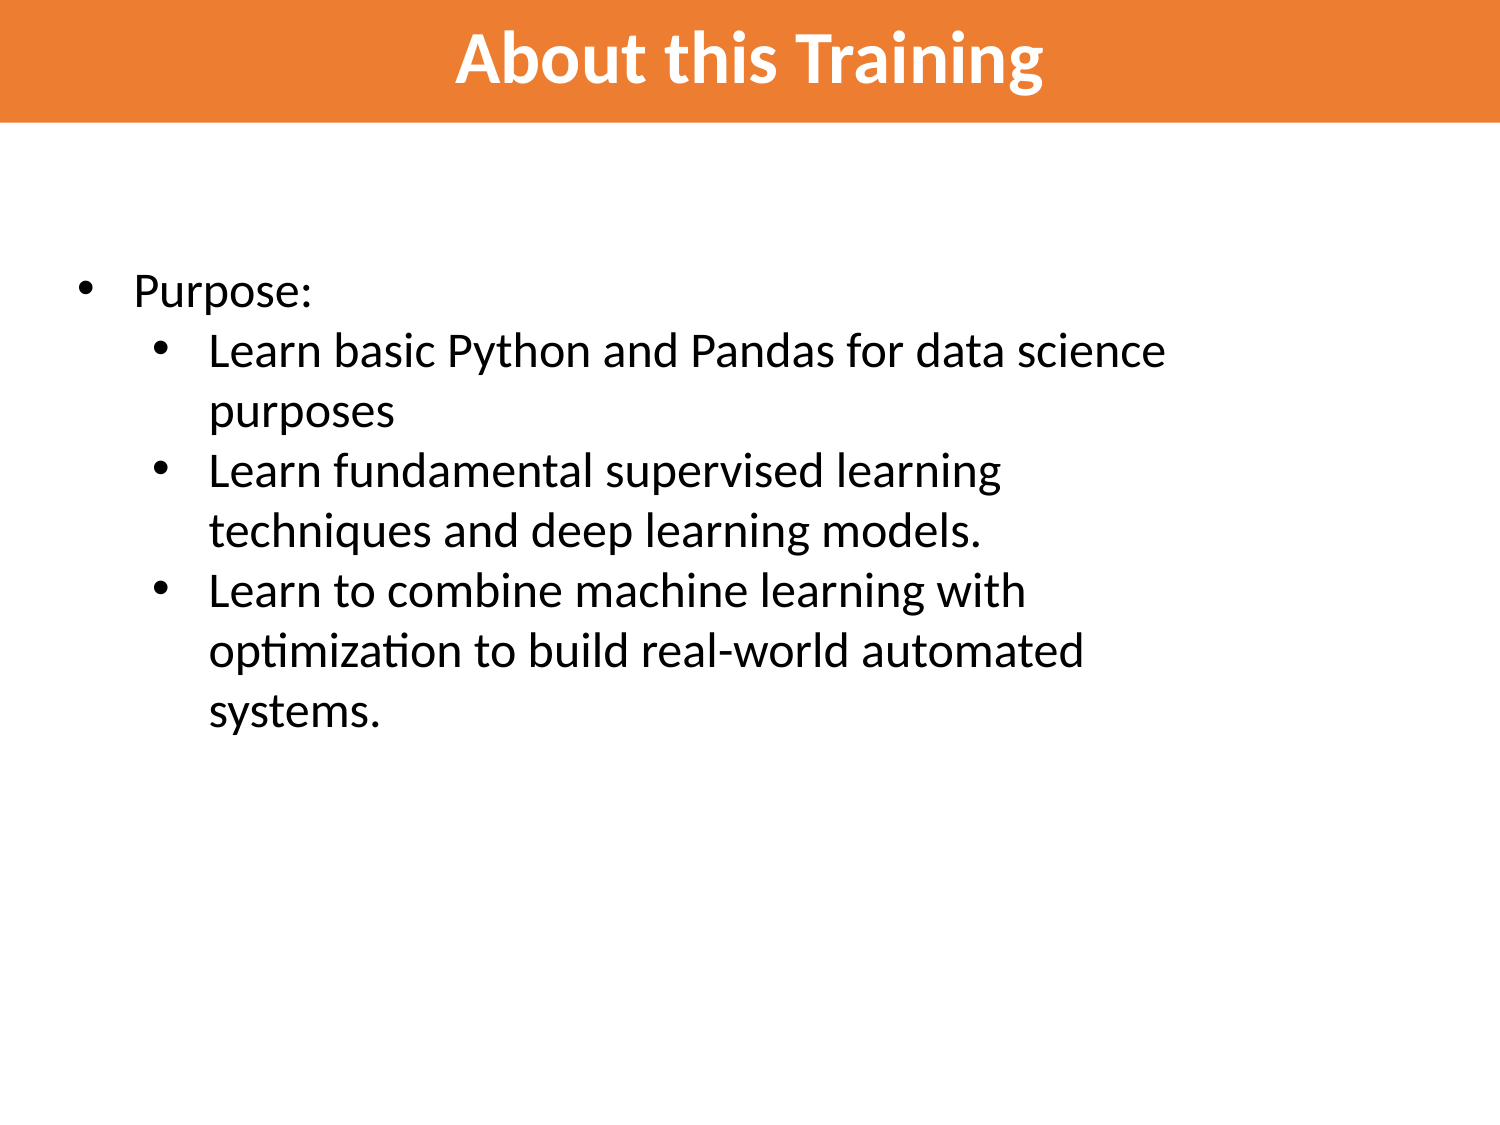

About this Training
Purpose:
Learn basic Python and Pandas for data science purposes
Learn fundamental supervised learning techniques and deep learning models.
Learn to combine machine learning with optimization to build real-world automated systems.